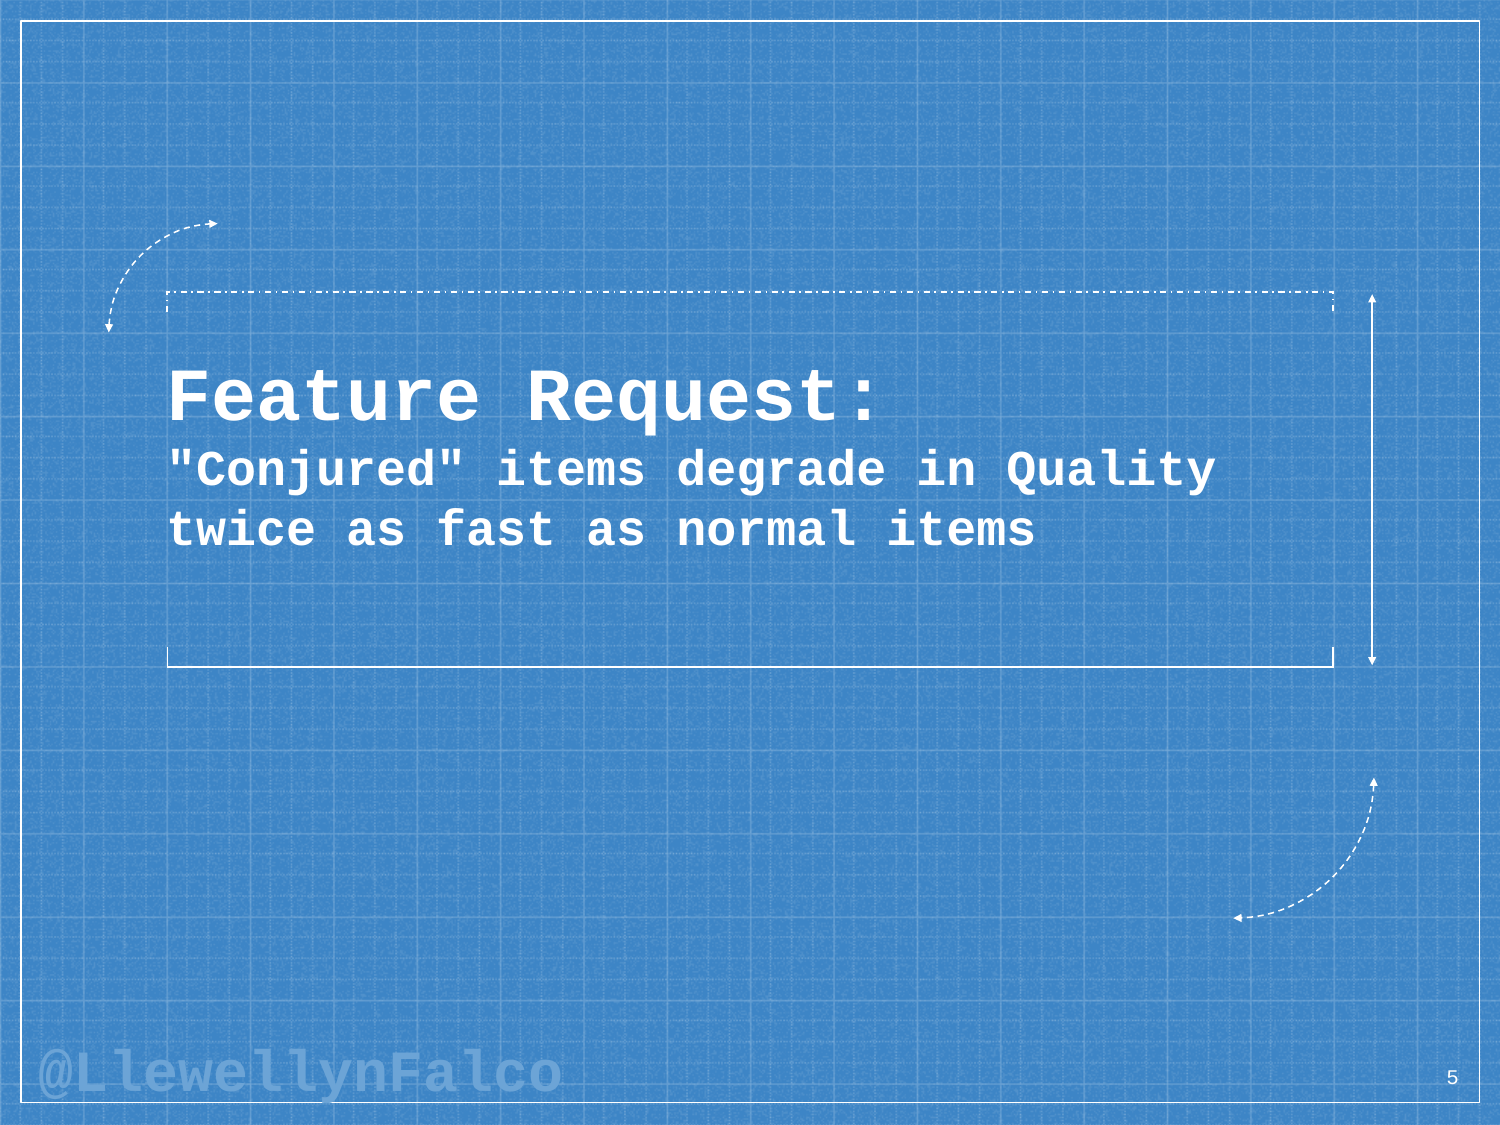

# Feature Request: "Conjured" items degrade in Quality twice as fast as normal items

5